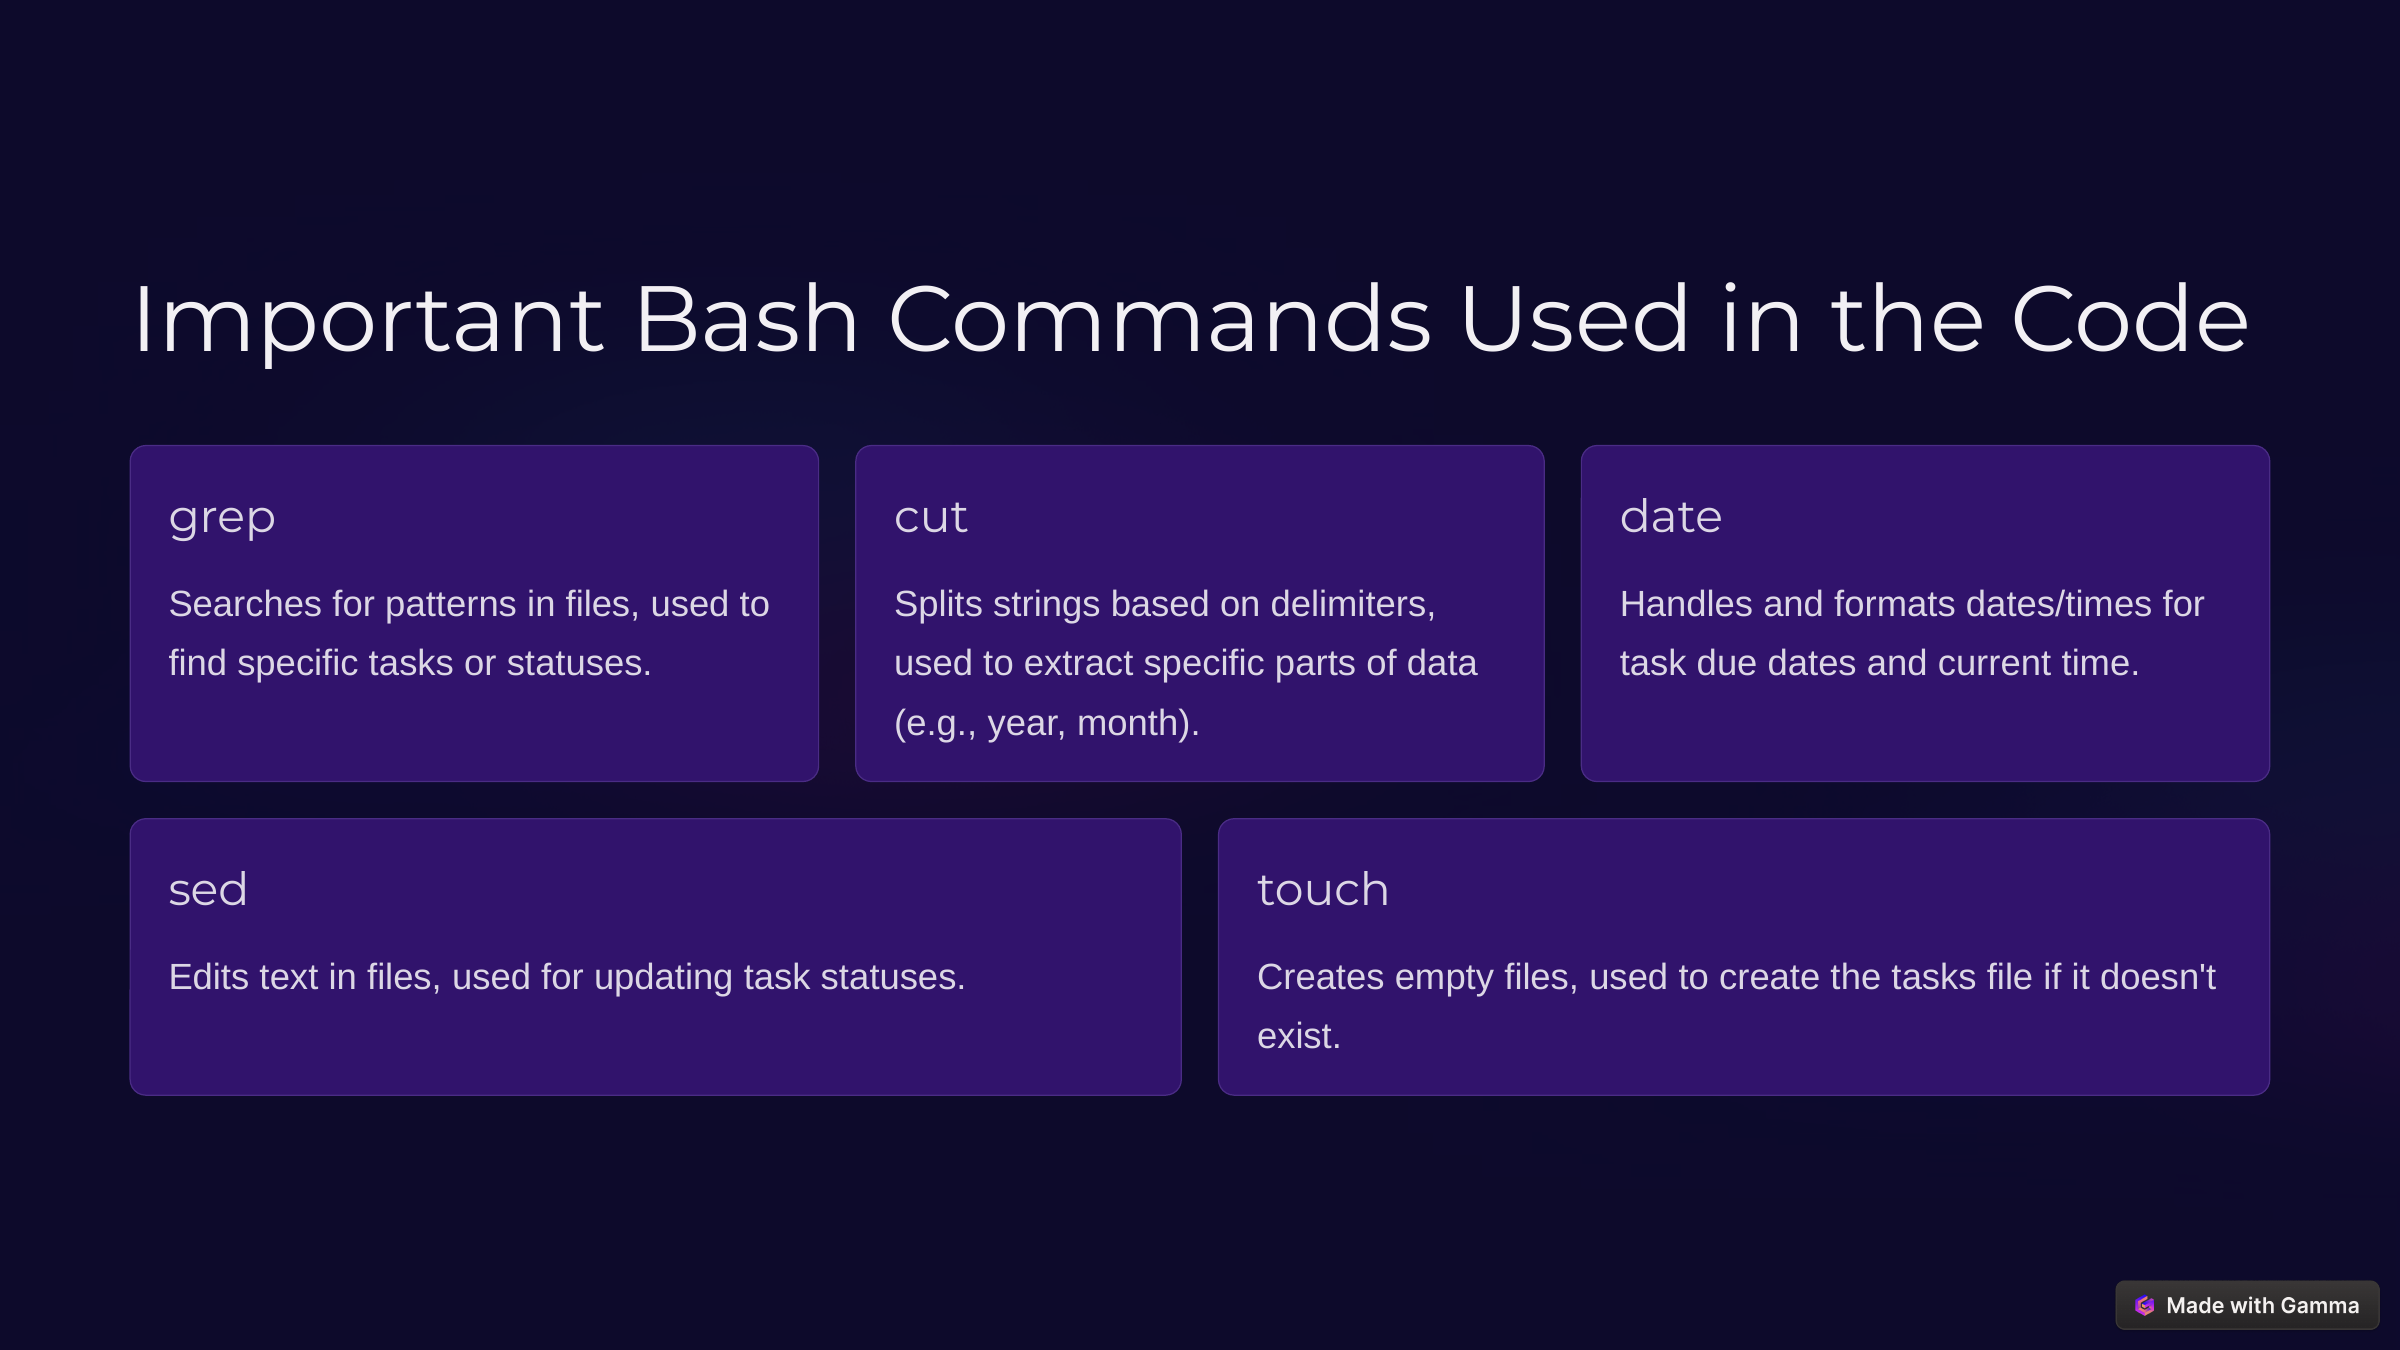

Important Bash Commands Used in the Code

grep
cut
date
Searches for patterns in files, used to find specific tasks or statuses.
Splits strings based on delimiters, used to extract specific parts of data (e.g., year, month).
Handles and formats dates/times for task due dates and current time.

sed
touch
Edits text in files, used for updating task statuses.
Creates empty files, used to create the tasks file if it doesn't exist.